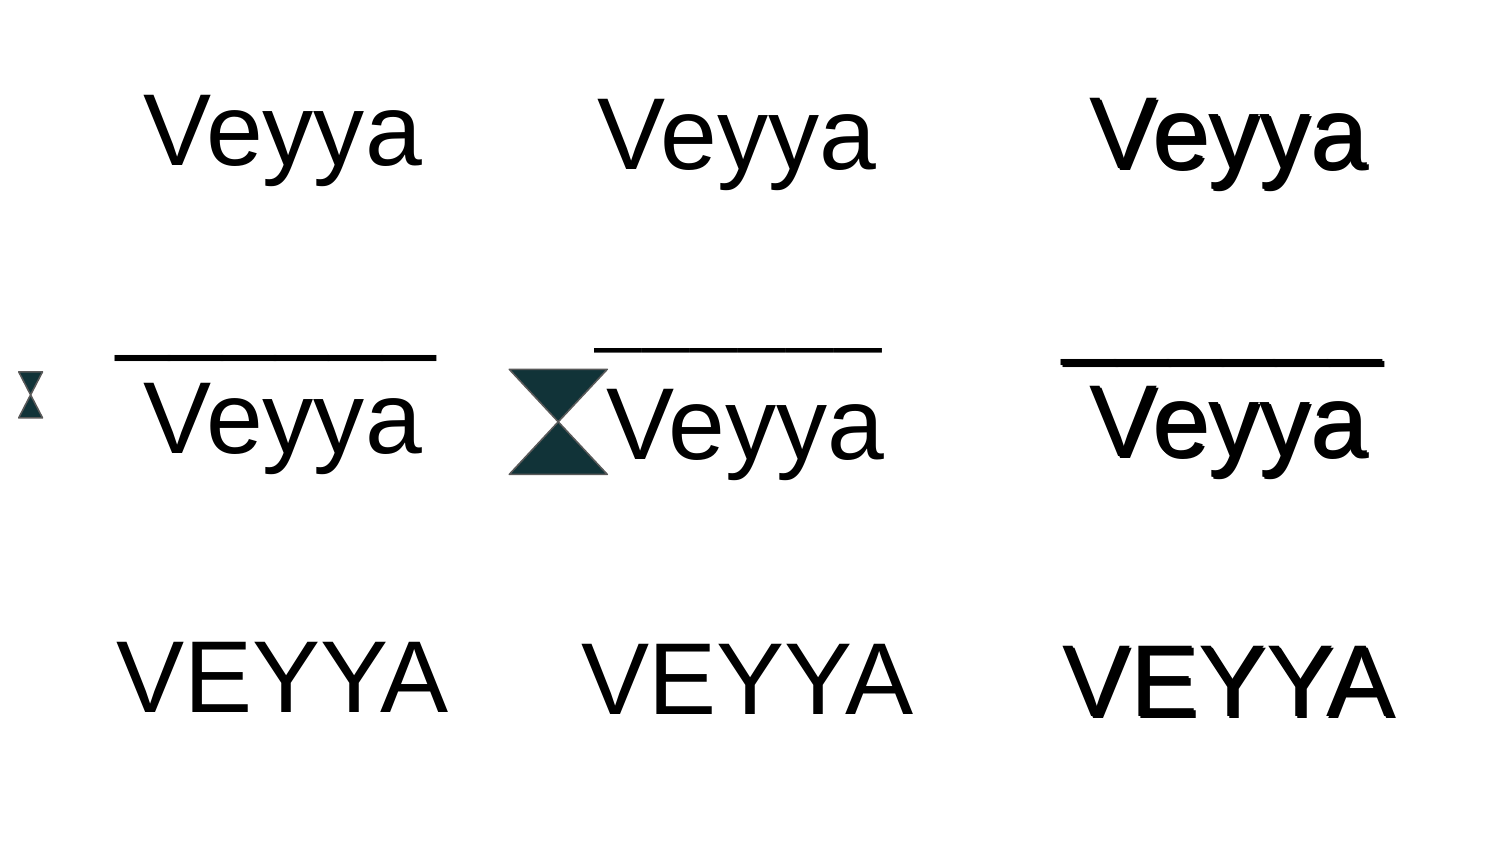

Veyya
Veyya
Veyya
Veyya
______
Veyya
______
Veyya
______
Veyya
______
Veyya

VEYYA
VEYYA
VEYYA
VEYYA